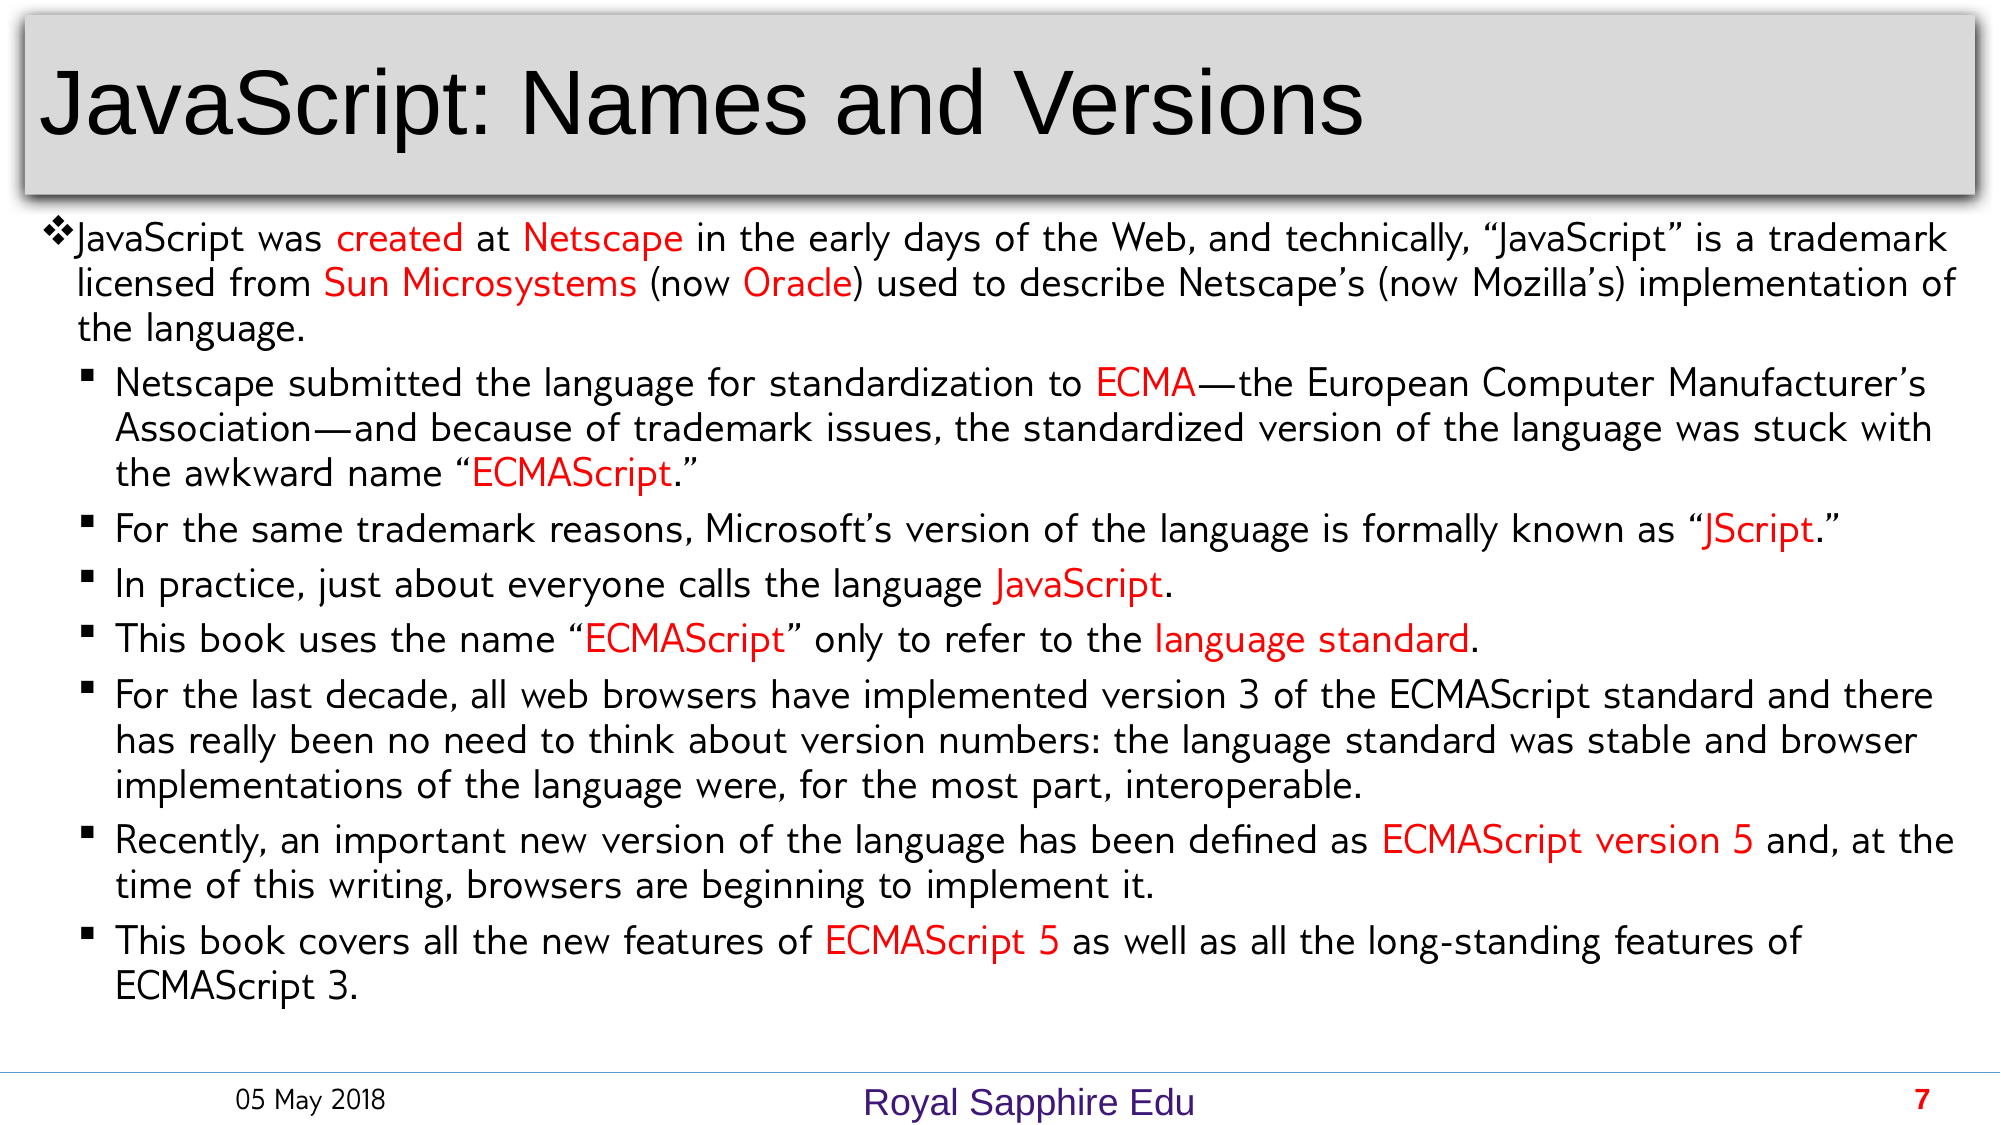

# JavaScript: Names and Versions
JavaScript was created at Netscape in the early days of the Web, and technically, “JavaScript” is a trademark licensed from Sun Microsystems (now Oracle) used to describe Netscape’s (now Mozilla’s) implementation of the language.
Netscape submitted the language for standardization to ECMA—the European Computer Manufacturer’s Association—and because of trademark issues, the standardized version of the language was stuck with the awkward name “ECMAScript.”
For the same trademark reasons, Microsoft’s version of the language is formally known as “JScript.”
In practice, just about everyone calls the language JavaScript.
This book uses the name “ECMAScript” only to refer to the language standard.
For the last decade, all web browsers have implemented version 3 of the ECMAScript standard and there has really been no need to think about version numbers: the language standard was stable and browser implementations of the language were, for the most part, interoperable.
Recently, an important new version of the language has been defined as ECMAScript version 5 and, at the time of this writing, browsers are beginning to implement it.
This book covers all the new features of ECMAScript 5 as well as all the long-standing features of ECMAScript 3.
05 May 2018
7